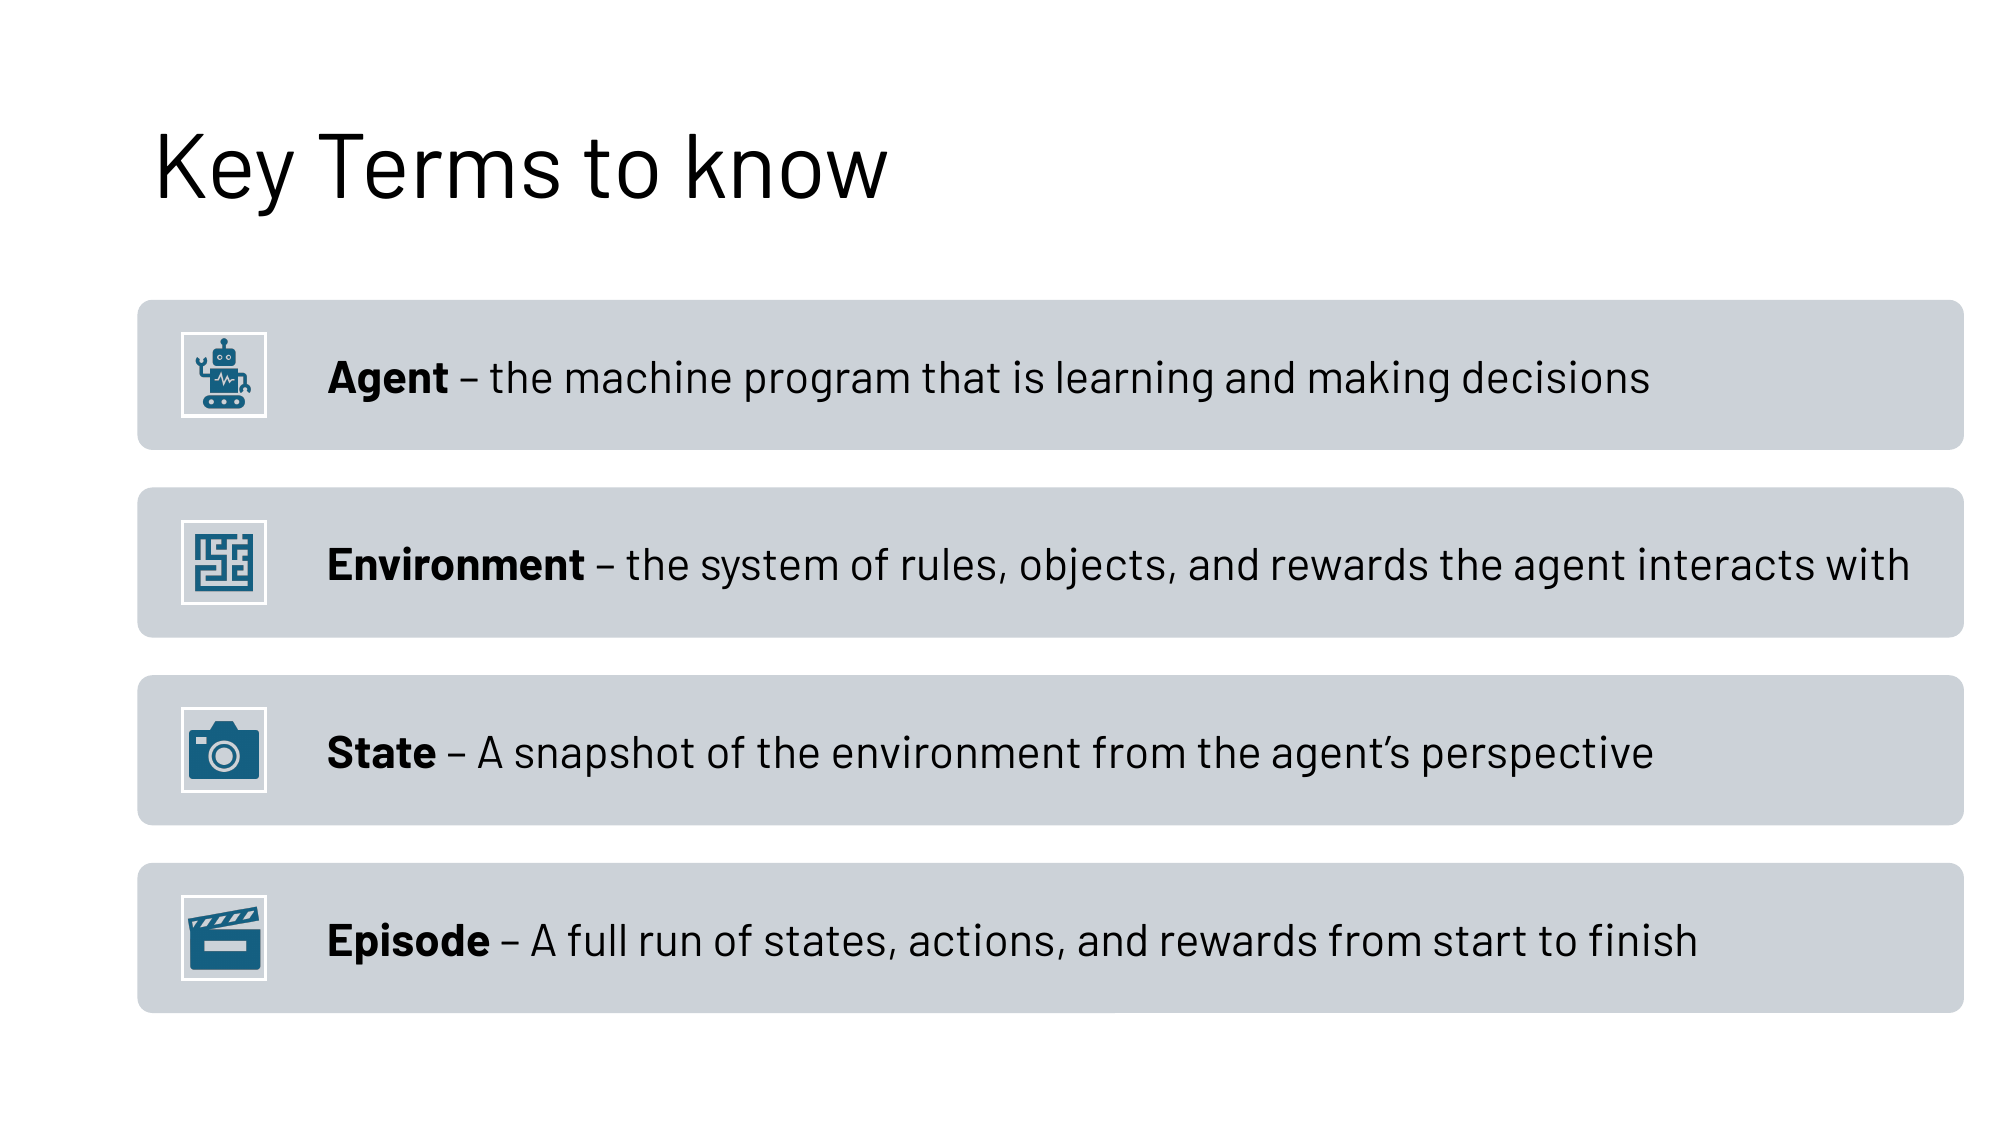

# Key Terms to know
Agent – the machine program that is learning and making decisions
Environment – the system of rules, objects, and rewards the agent interacts with
State – A snapshot of the environment from the agent’s perspective
Episode – A full run of states, actions, and rewards from start to finish